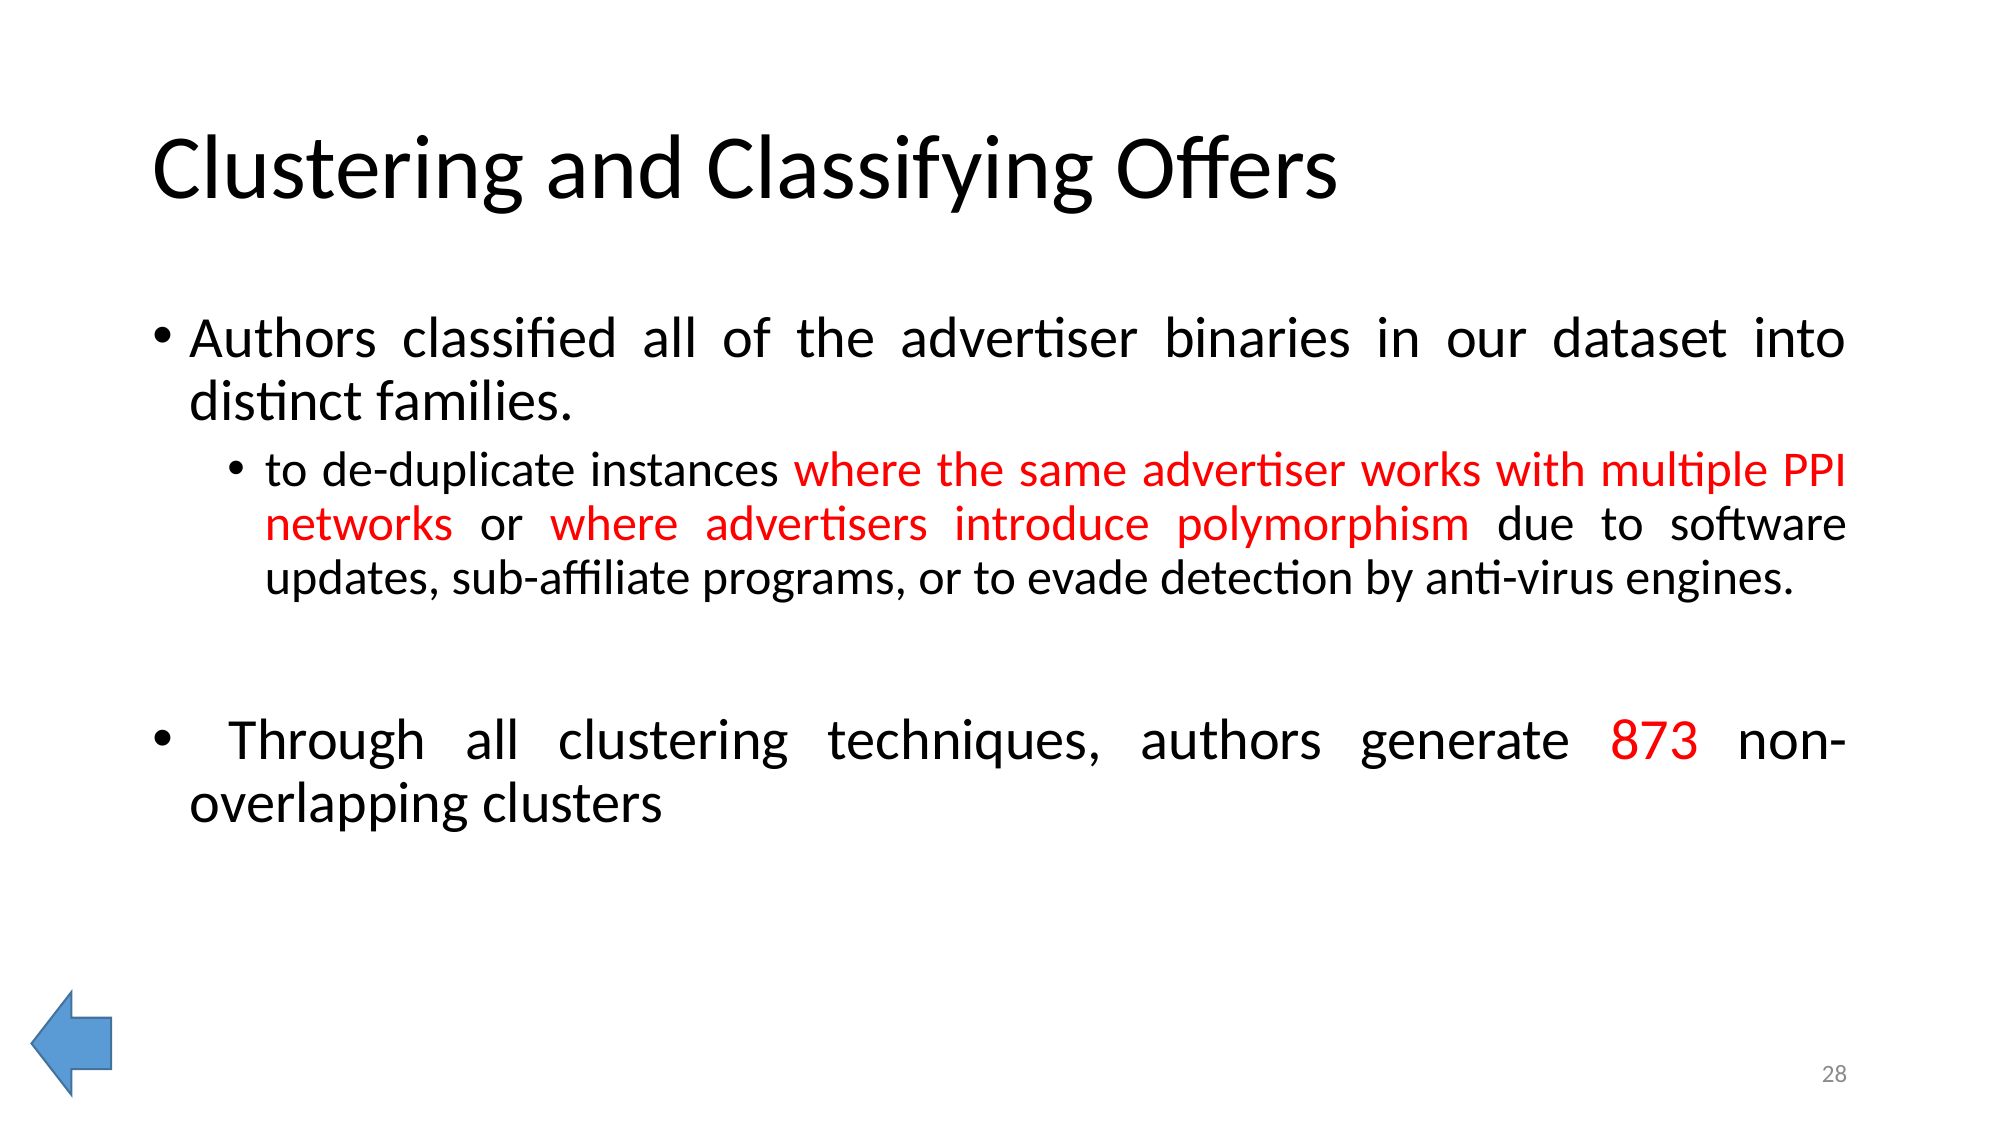

# Clustering and Classifying Offers
Authors classified all of the advertiser binaries in our dataset into distinct families.
to de-duplicate instances where the same advertiser works with multiple PPI networks or where advertisers introduce polymorphism due to software updates, sub-affiliate programs, or to evade detection by anti-virus engines.

 Through all clustering techniques, authors generate 873 non- overlapping clusters

28